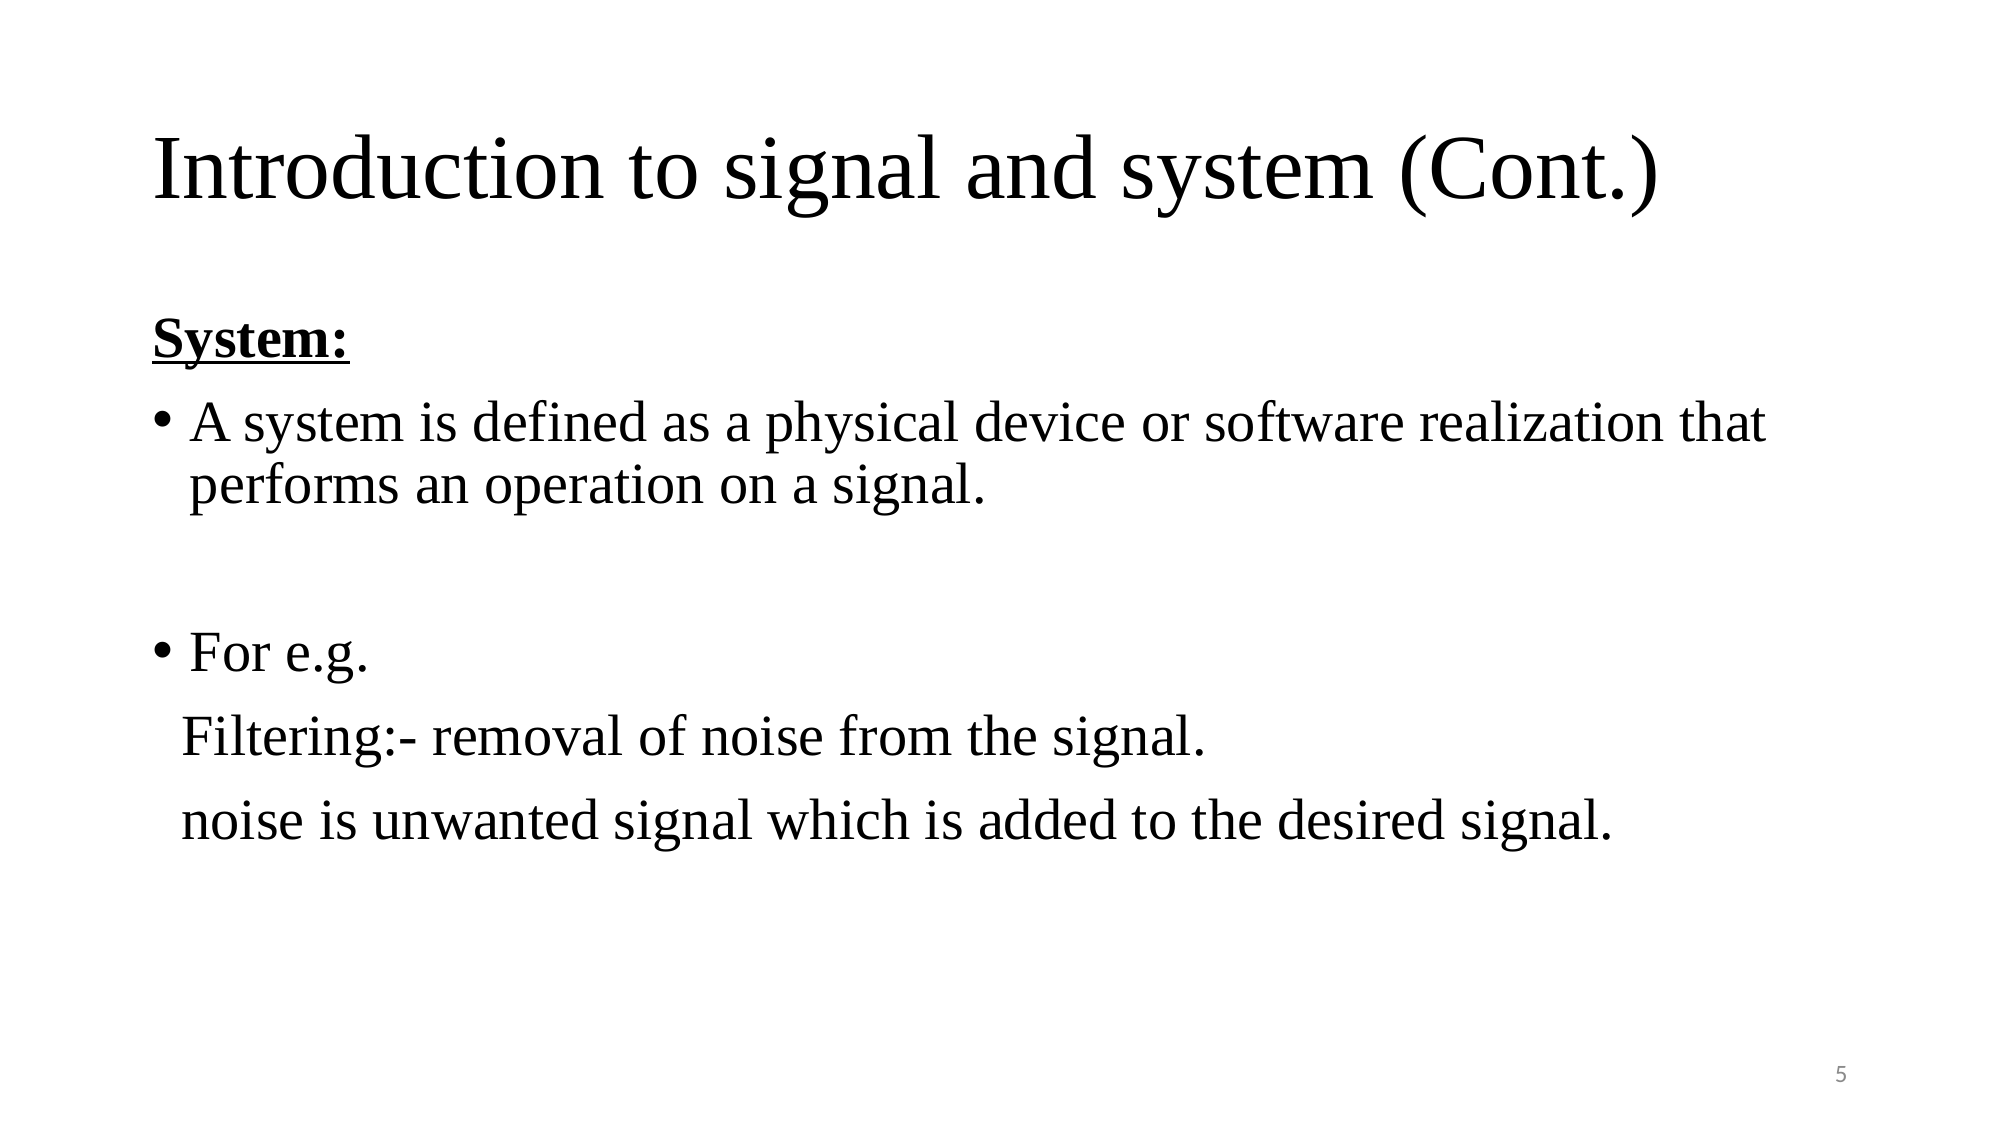

# Introduction to signal and system (Cont.)
System:
A system is defined as a physical device or software realization that performs an operation on a signal.

For e.g.
  Filtering:- removal of noise from the signal.
  noise is unwanted signal which is added to the desired signal.

5